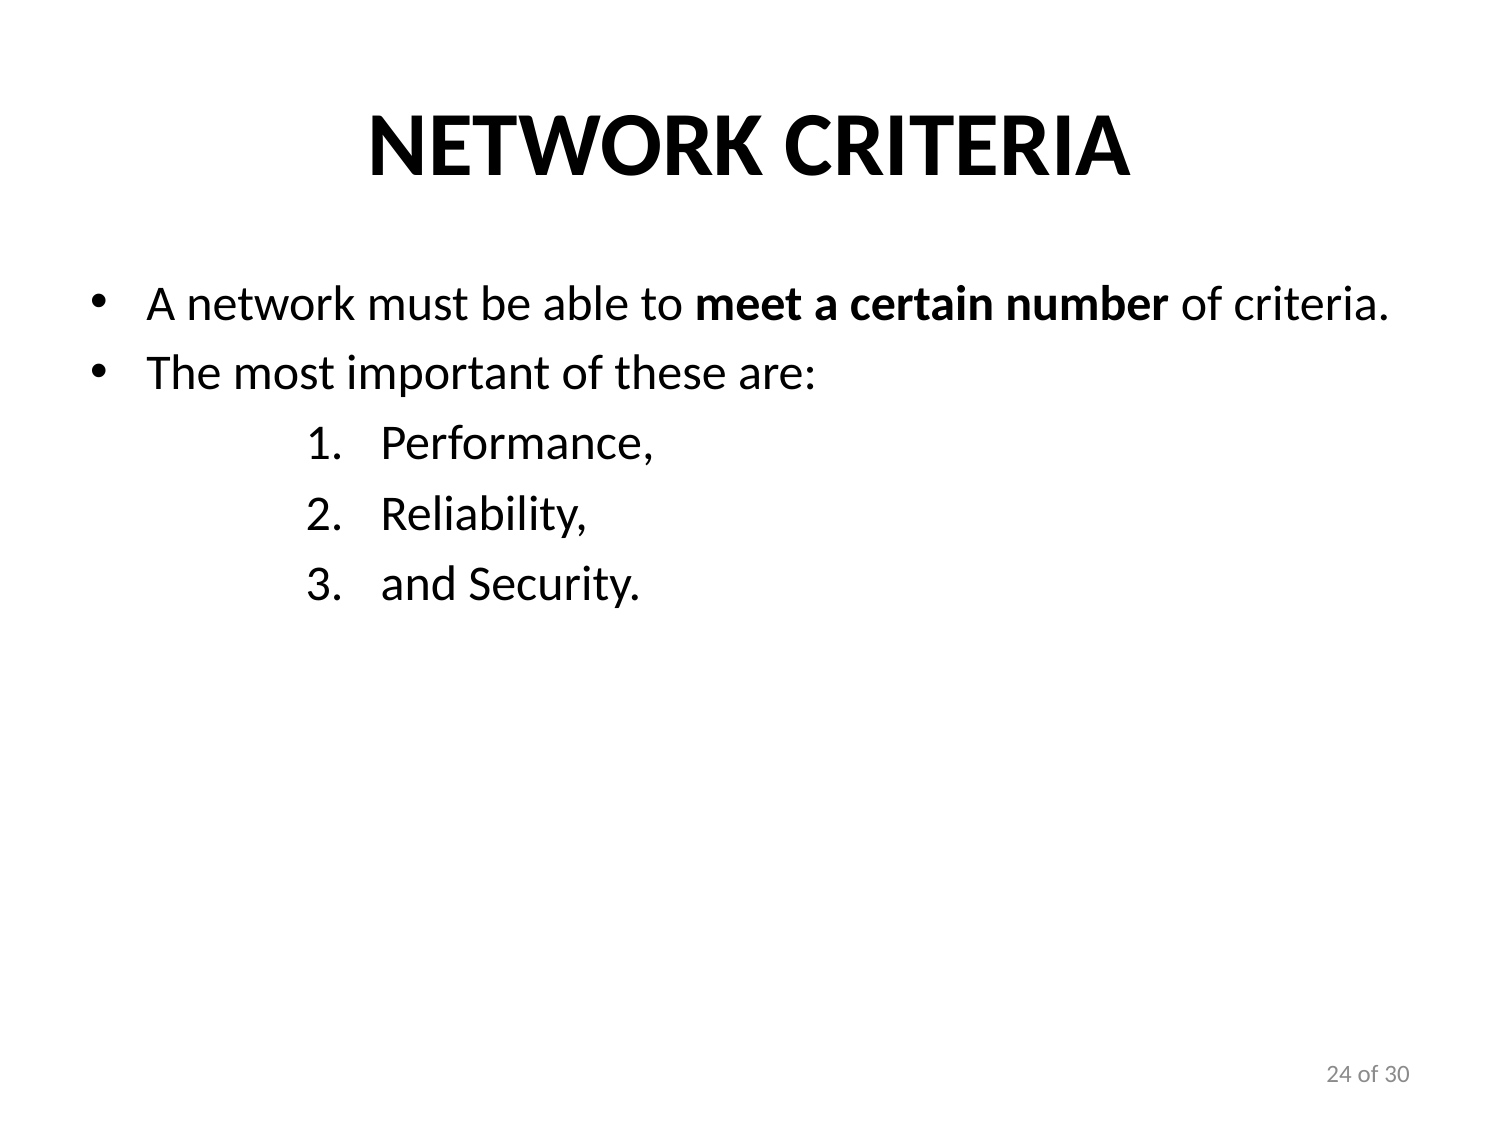

# Network Criteria
A network must be able to meet a certain number of criteria.
The most important of these are:
Performance,
Reliability,
and Security.
24 of 30